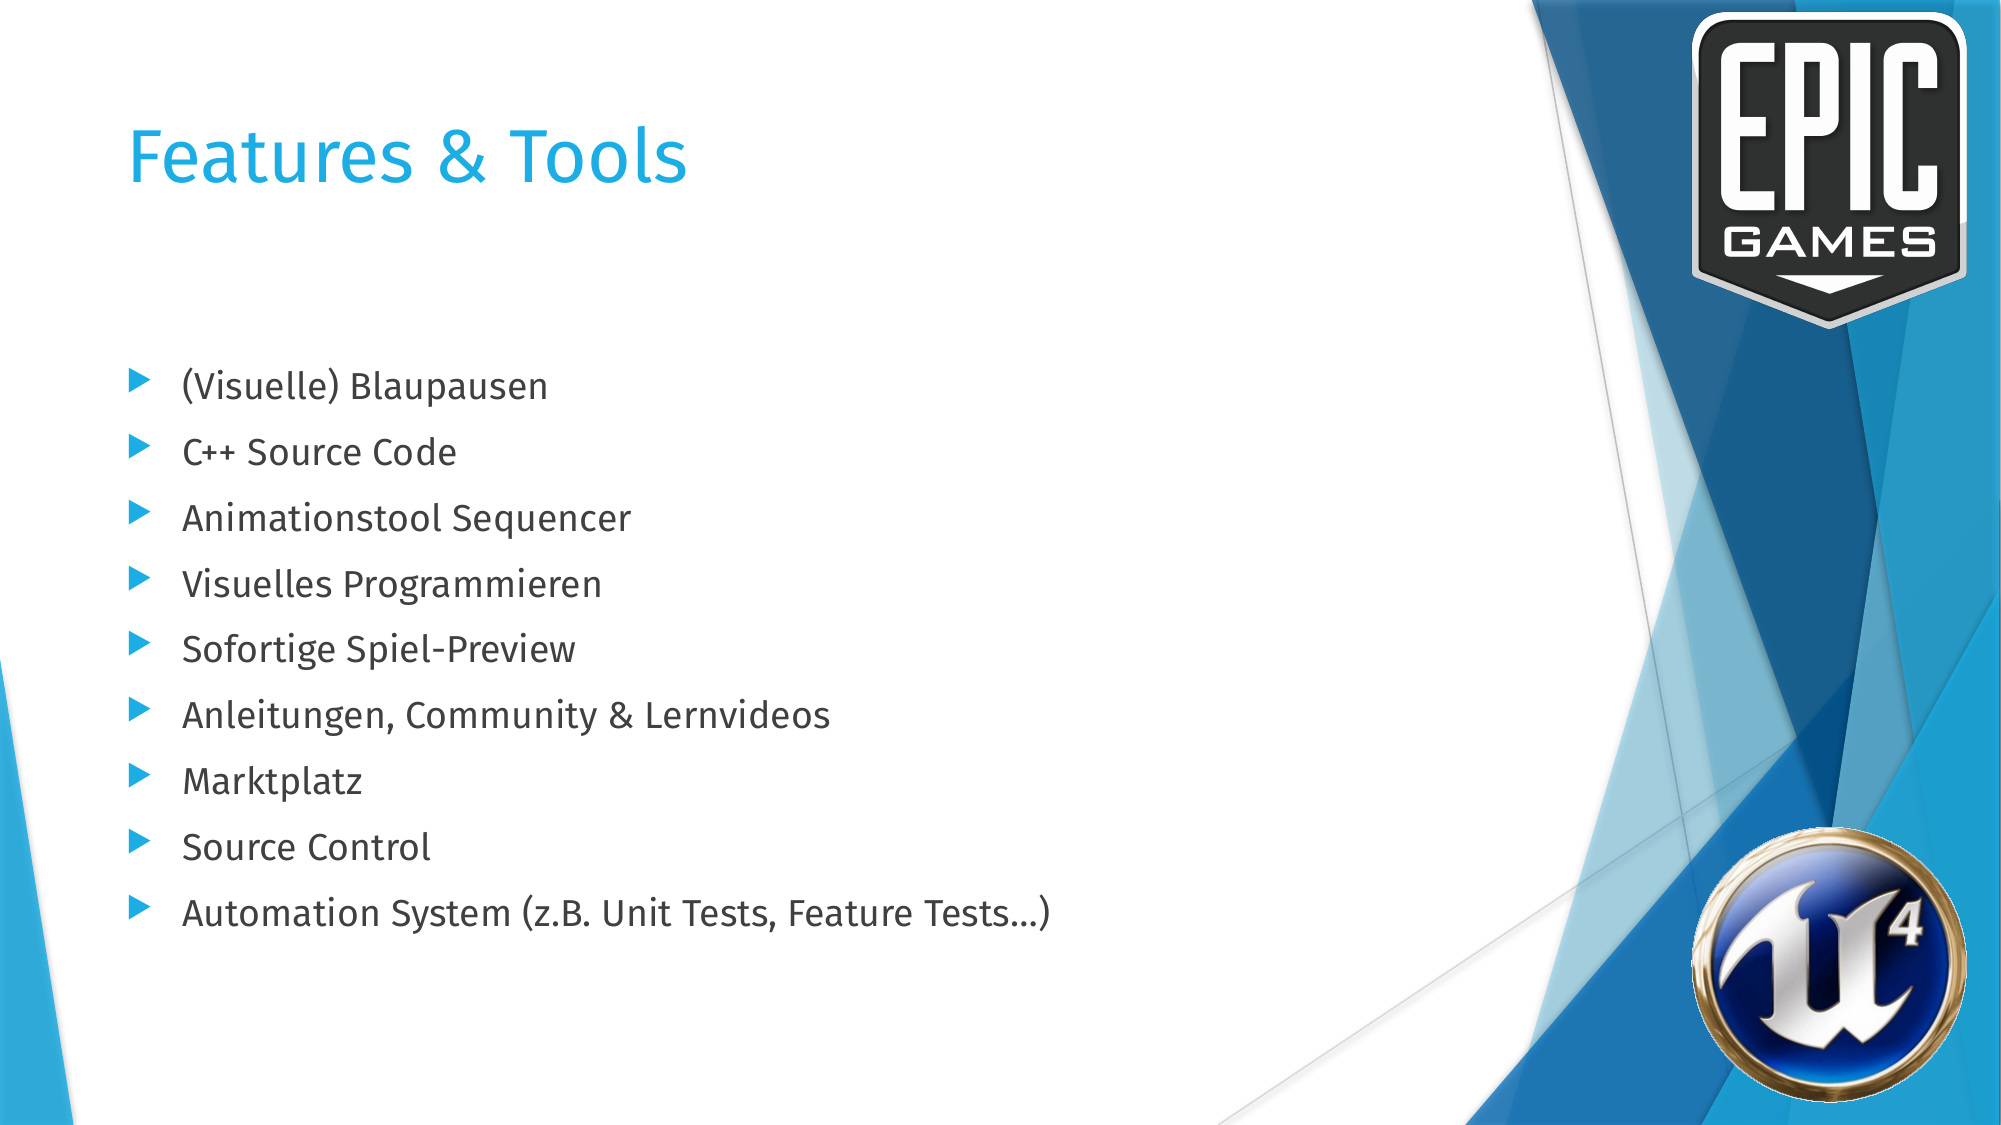

# Features & Tools
(Visuelle) Blaupausen
C++ Source Code
Animationstool Sequencer
Visuelles Programmieren
Sofortige Spiel-Preview
Anleitungen, Community & Lernvideos
Marktplatz
Source Control
Automation System (z.B. Unit Tests, Feature Tests…)